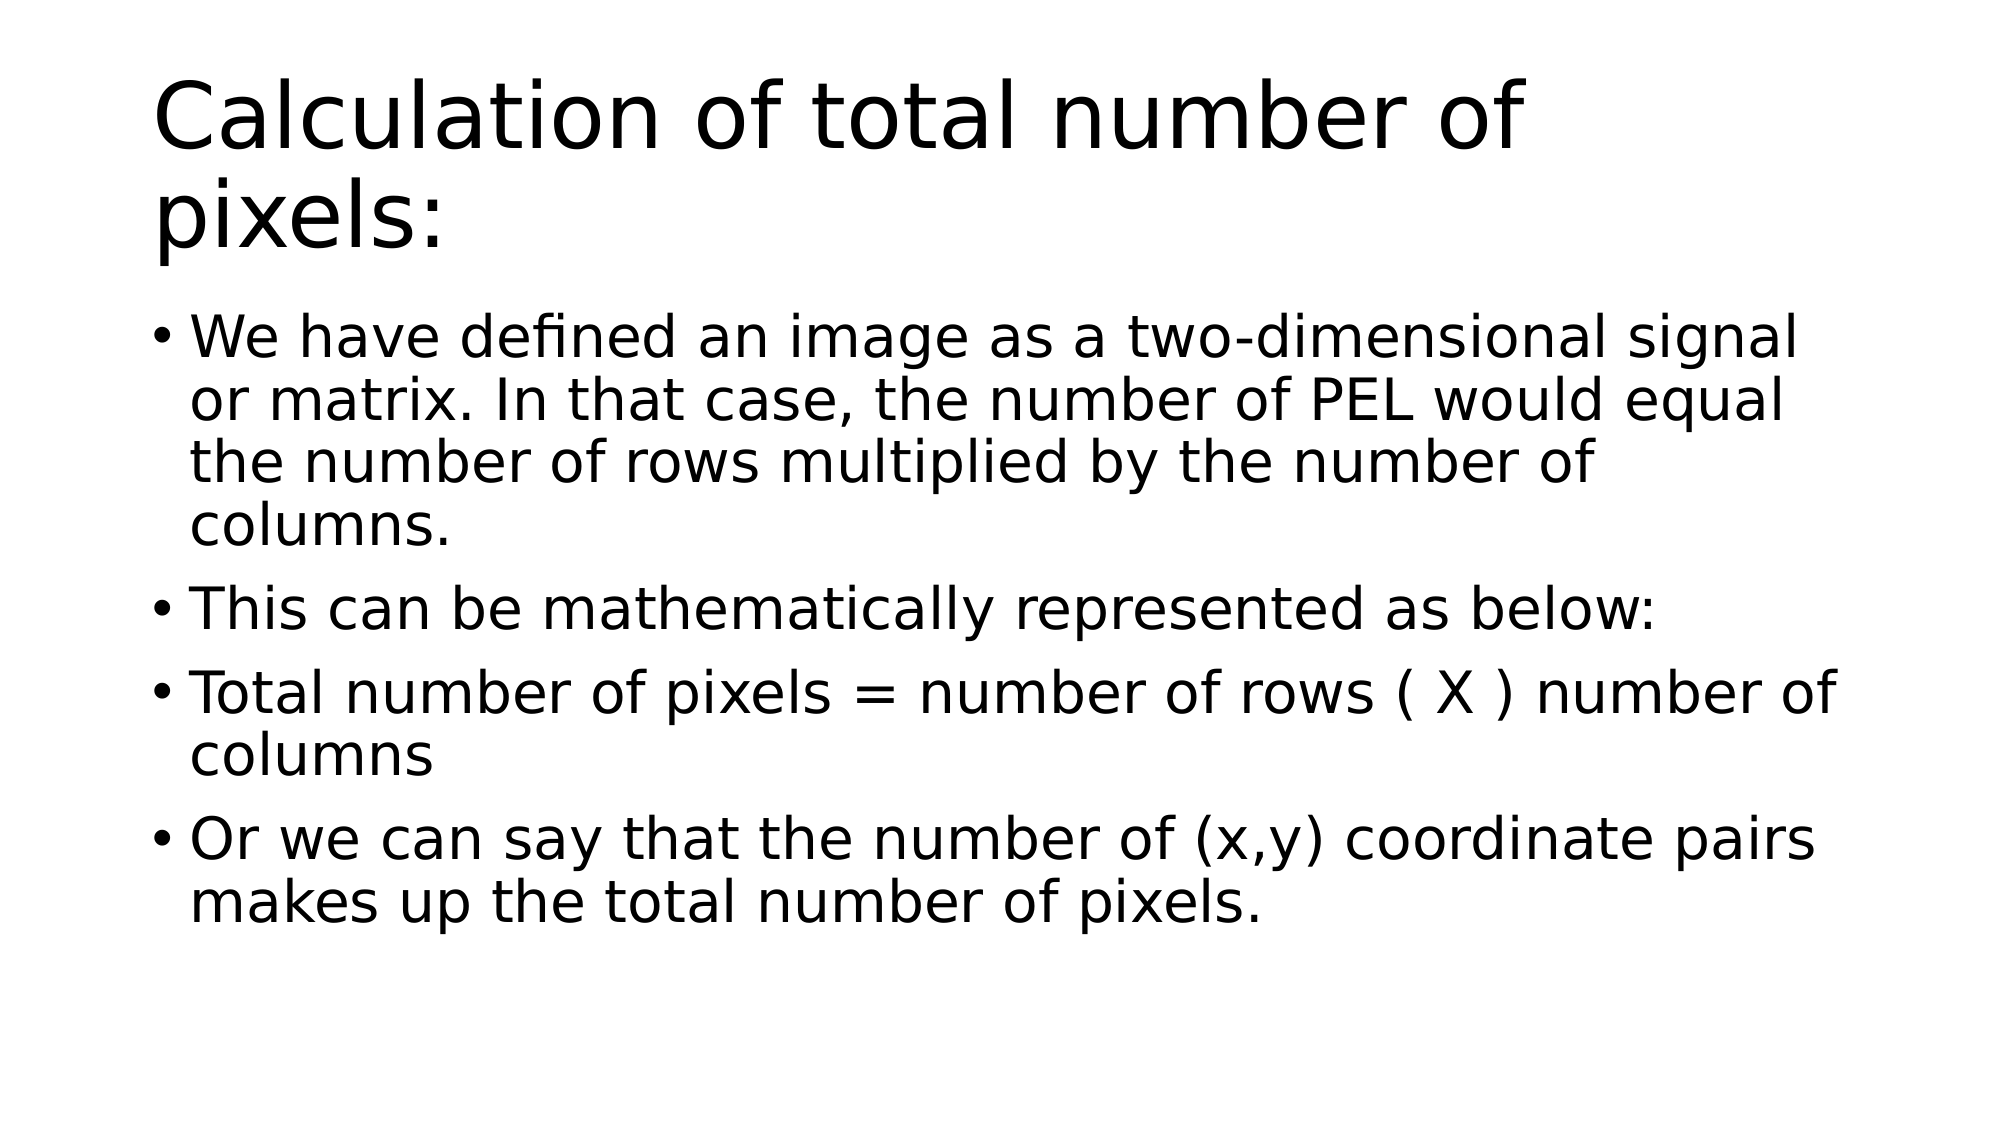

# Calculation of total number of pixels:
We have defined an image as a two-dimensional signal or matrix. In that case, the number of PEL would equal the number of rows multiplied by the number of columns.
This can be mathematically represented as below:
Total number of pixels = number of rows ( X ) number of columns
Or we can say that the number of (x,y) coordinate pairs makes up the total number of pixels.